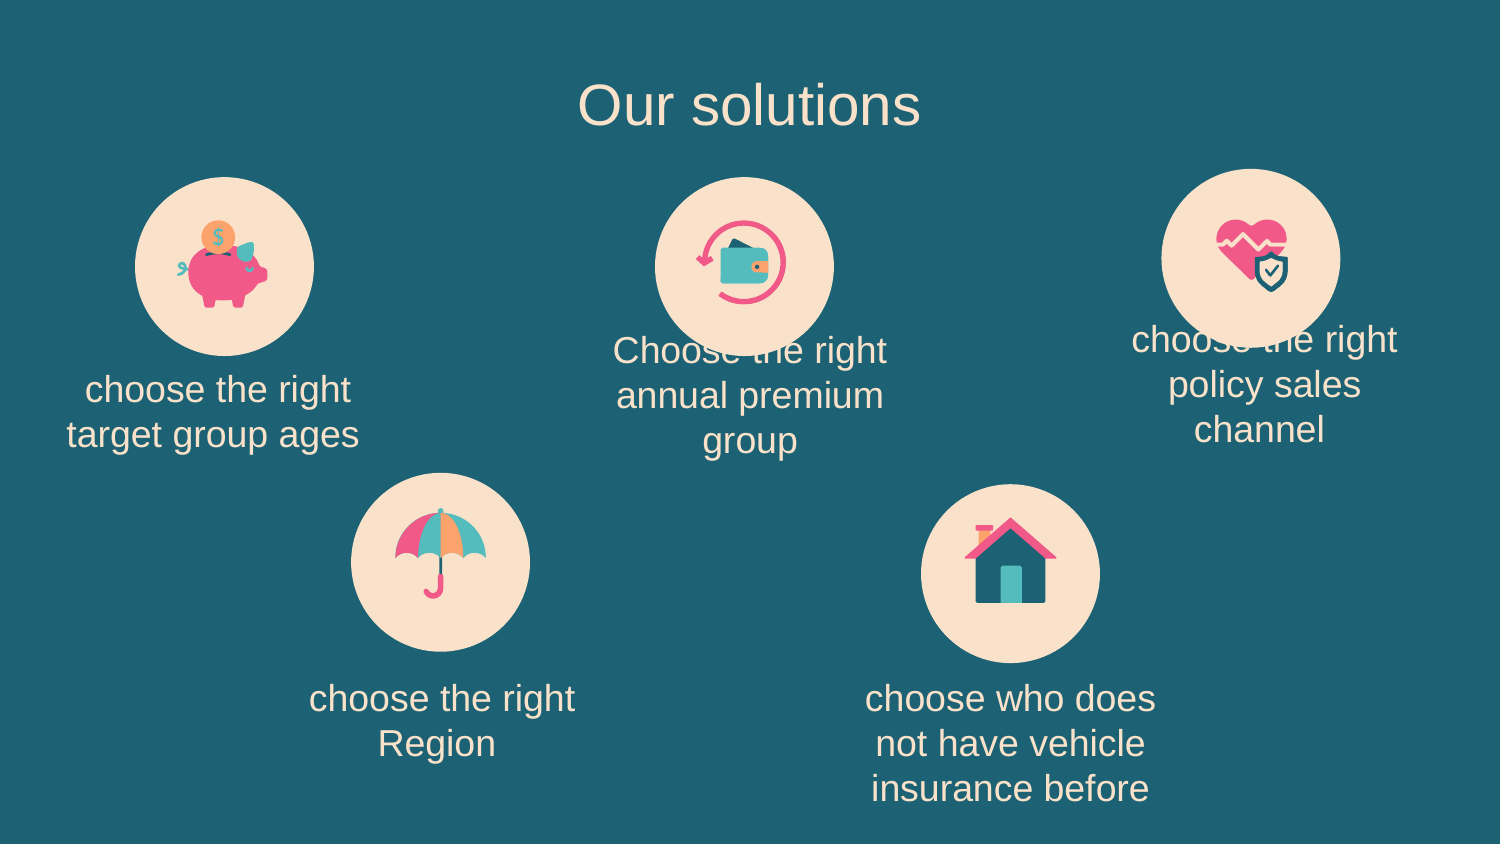

Our solutions

choose the right policy sales channel
# choose the right target group ages
Choose the right annual premium group

choose the right Region
choose who does not have vehicle insurance before